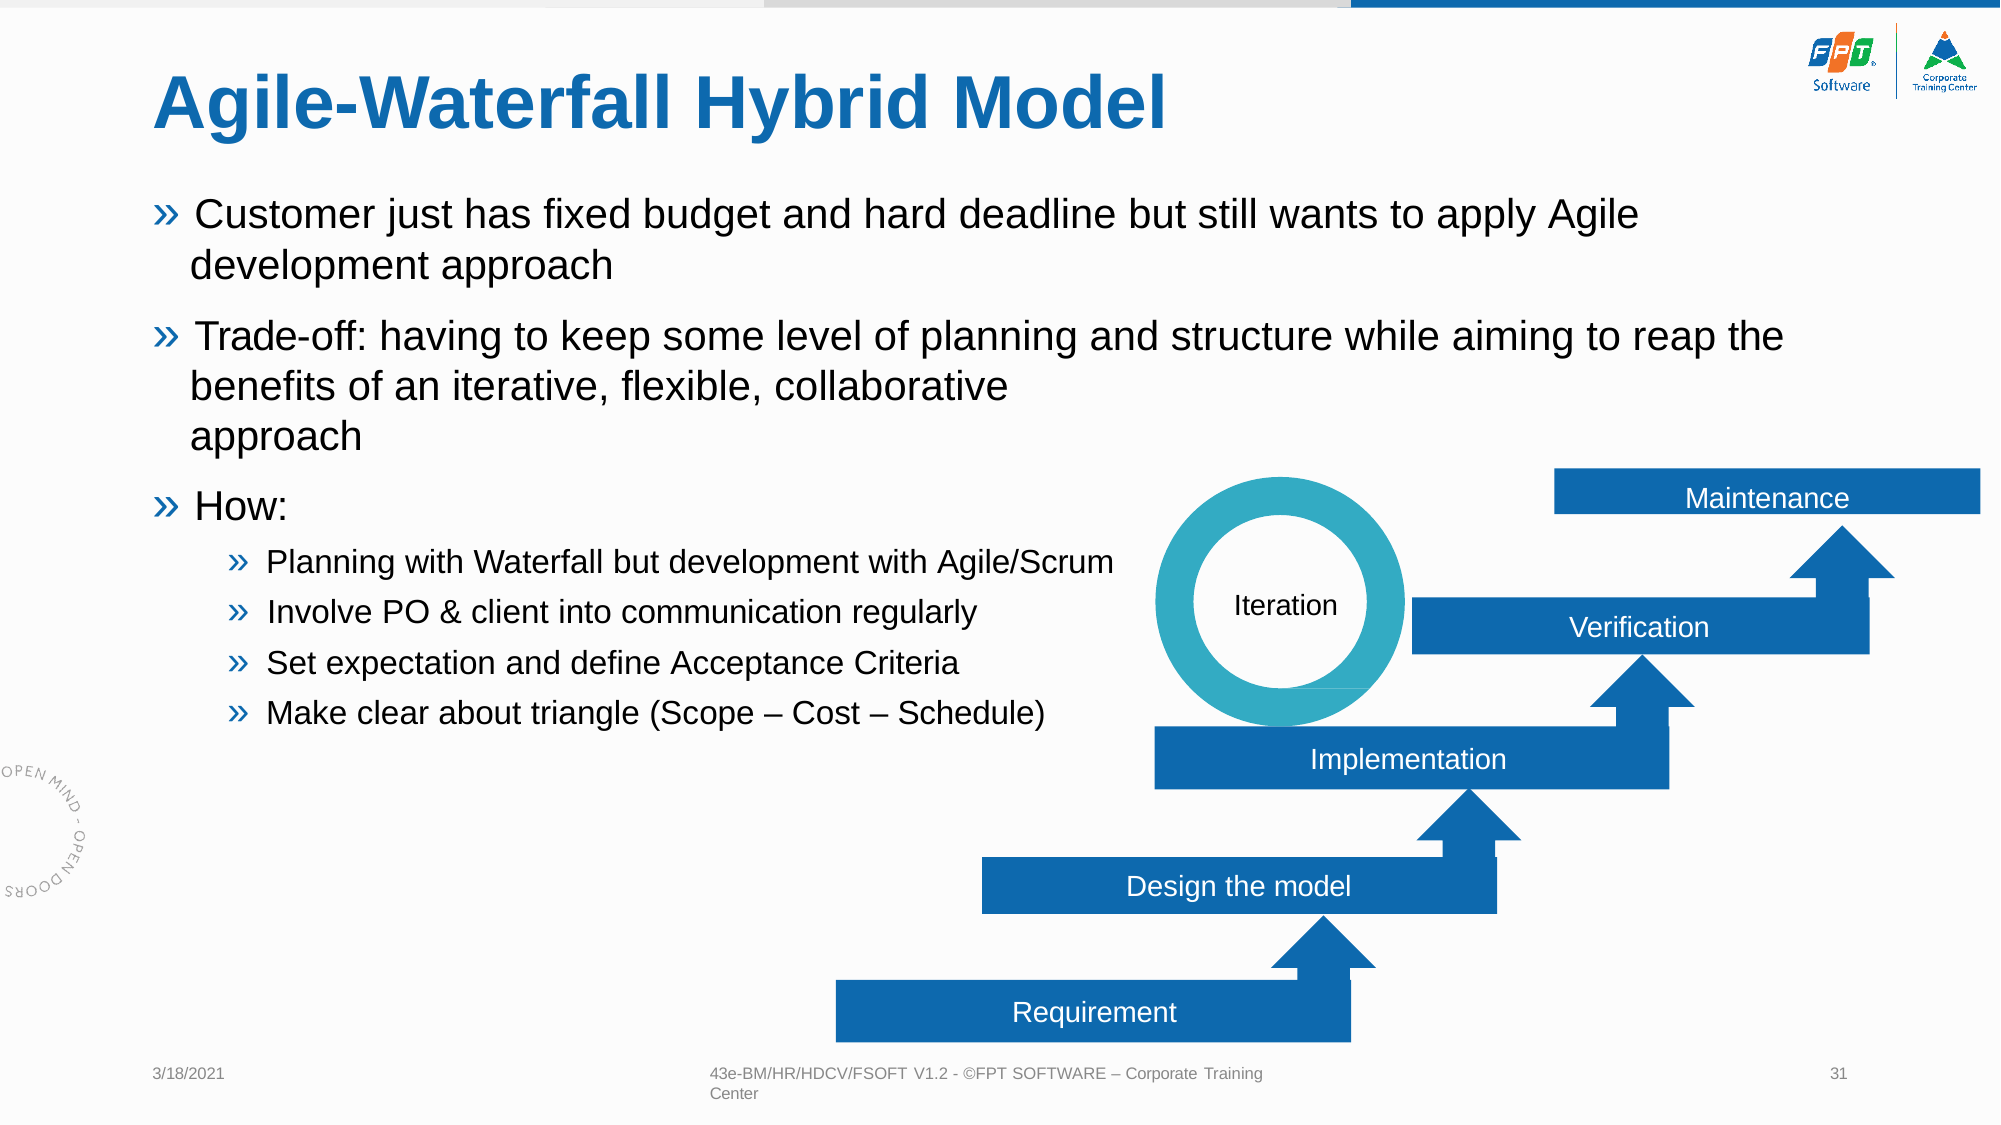

# Agile-Waterfall Hybrid Model
» Customer just has fixed budget and hard deadline but still wants to apply Agile
development approach
» Trade-off: having to keep some level of planning and structure while aiming to reap the
benefits of an iterative, flexible, collaborative approach
» How:
» Planning with Waterfall but development with Agile/Scrum
» Involve PO & client into communication regularly
» Set expectation and define Acceptance Criteria
» Make clear about triangle (Scope – Cost – Schedule)
Maintenance

Iteration

Verification

Implementation

Design the model

Requirement
3/18/2021
43e-BM/HR/HDCV/FSOFT V1.2 - ©FPT SOFTWARE – Corporate Training Center
31